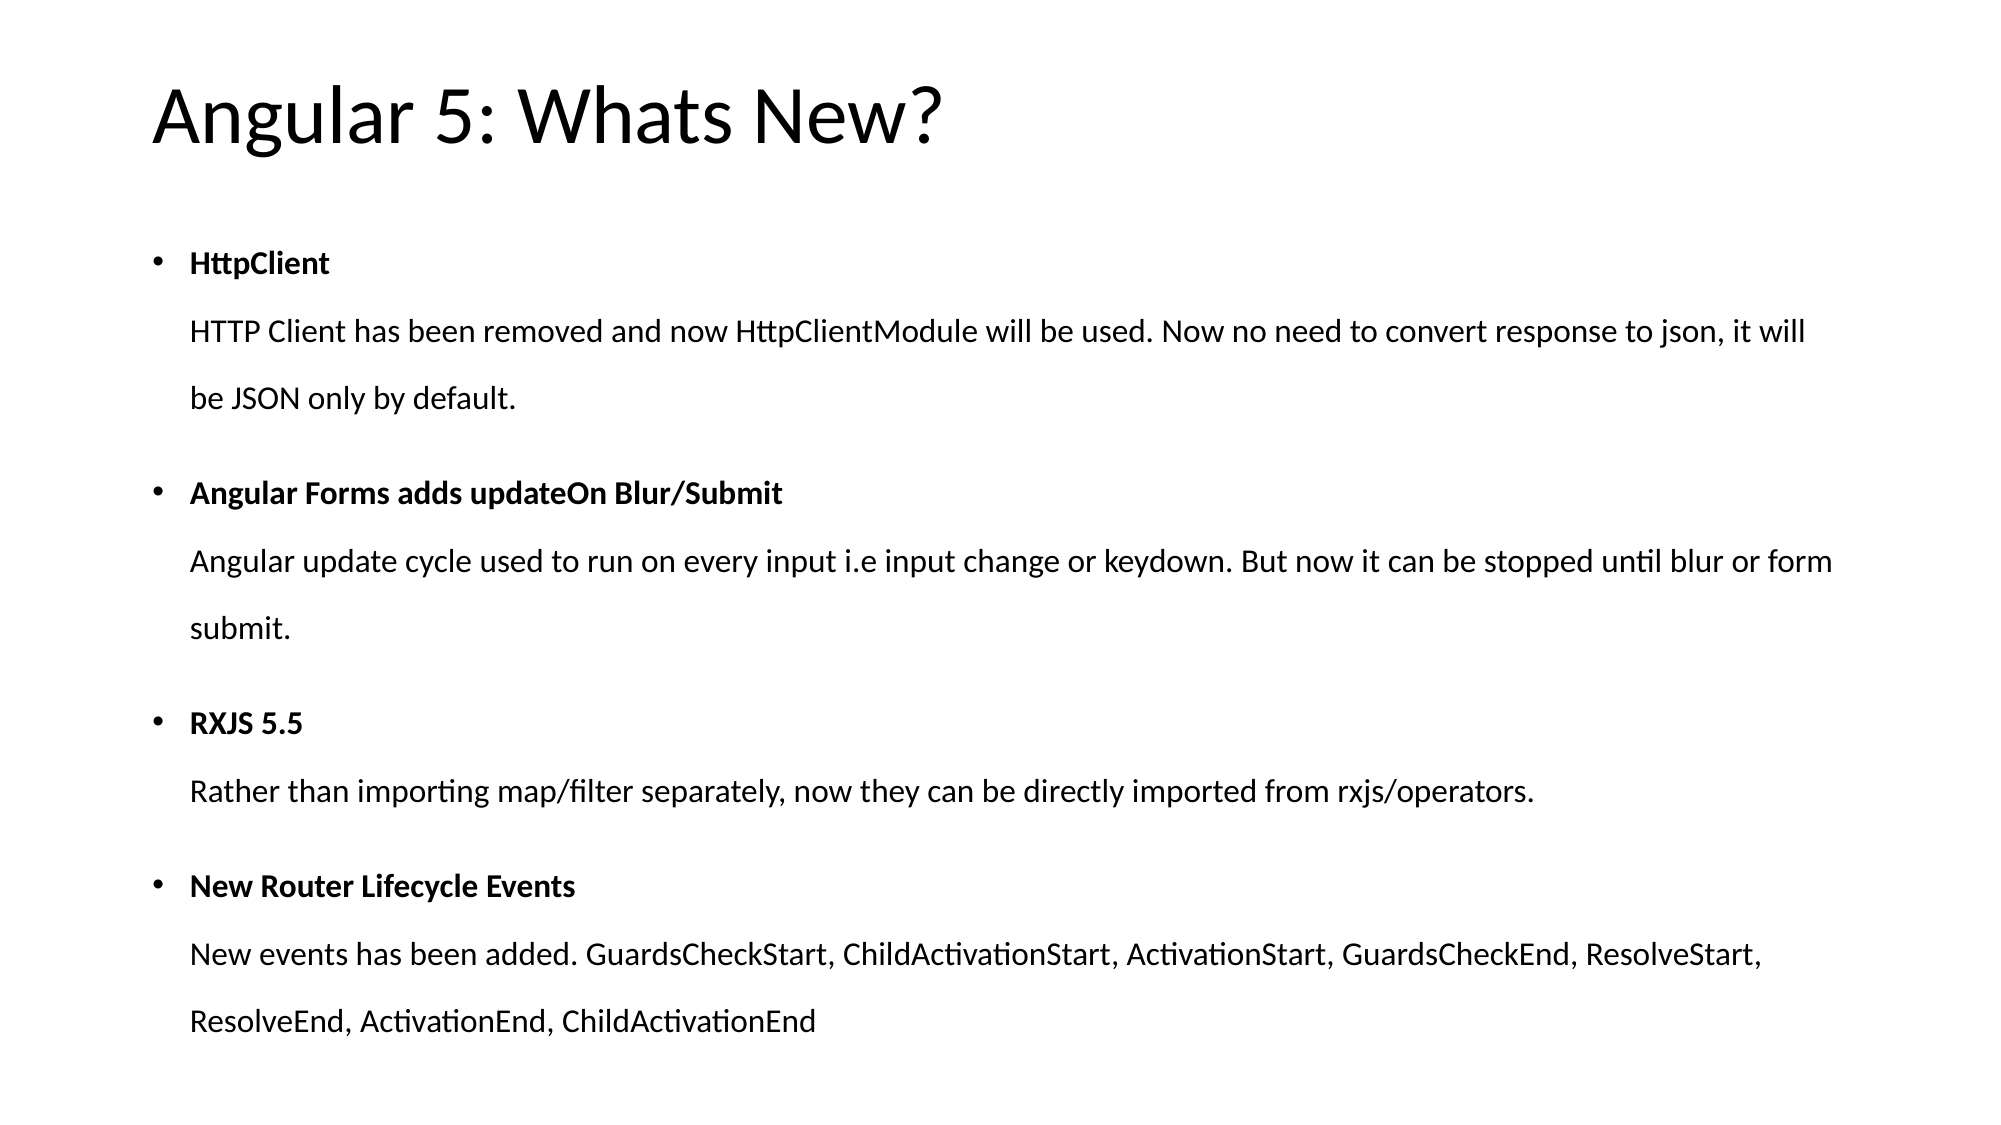

# Angular 5: Whats New?
HttpClient
HTTP Client has been removed and now HttpClientModule will be used. Now no need to convert response to json, it will be JSON only by default.
Angular Forms adds updateOn Blur/Submit
Angular update cycle used to run on every input i.e input change or keydown. But now it can be stopped until blur or form submit.
RXJS 5.5
Rather than importing map/filter separately, now they can be directly imported from rxjs/operators.
New Router Lifecycle Events
New events has been added. GuardsCheckStart, ChildActivationStart, ActivationStart, GuardsCheckEnd, ResolveStart, ResolveEnd, ActivationEnd, ChildActivationEnd